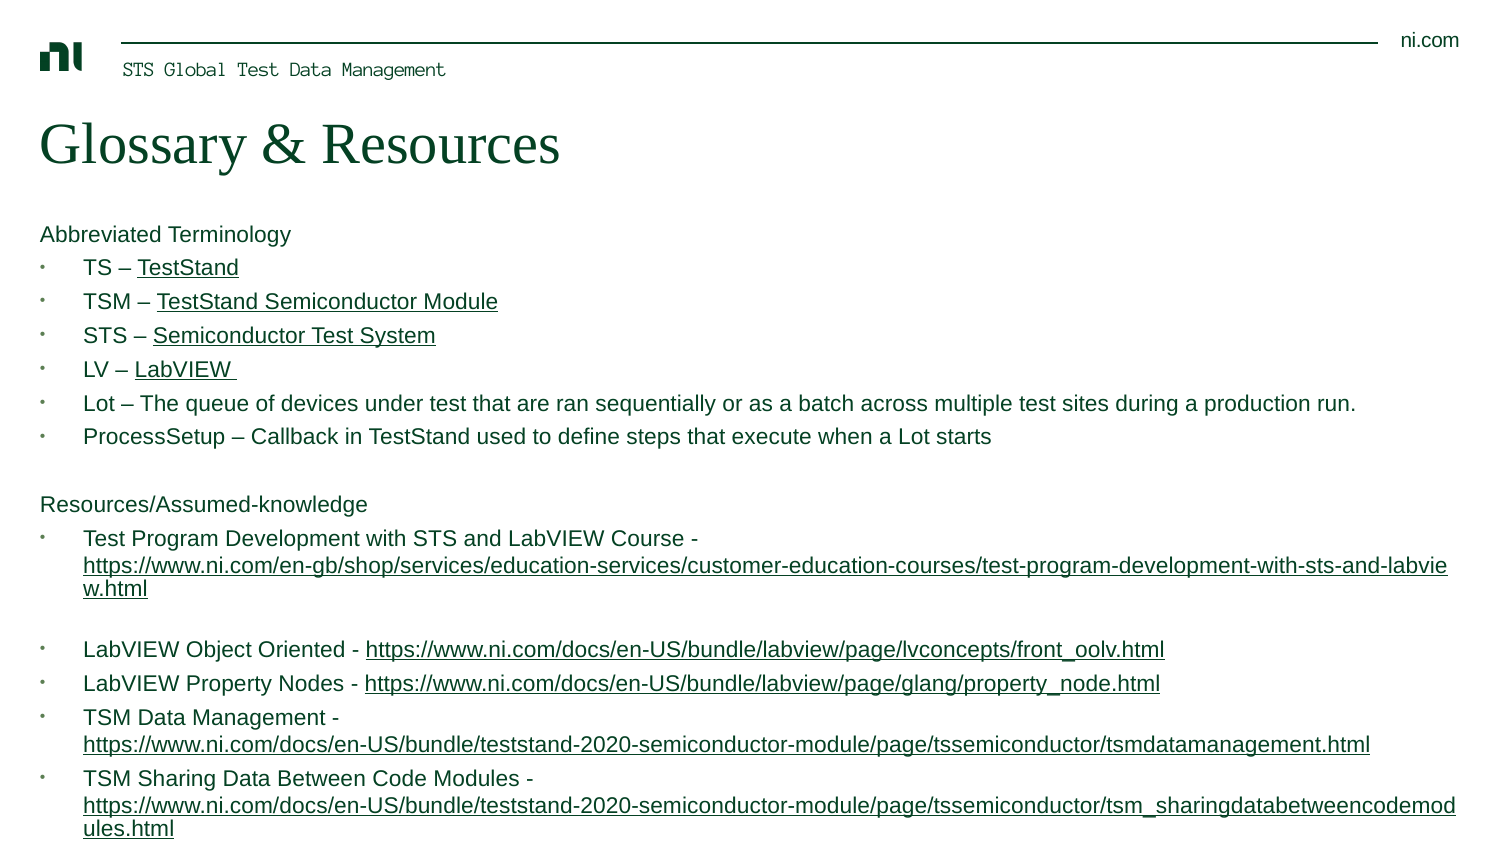

STS Global Test Data Management

# Glossary & Resources
Abbreviated Terminology
TS – TestStand
TSM – TestStand Semiconductor Module
STS – Semiconductor Test System
LV – LabVIEW
Lot – The queue of devices under test that are ran sequentially or as a batch across multiple test sites during a production run.
ProcessSetup – Callback in TestStand used to define steps that execute when a Lot starts

Resources/Assumed-knowledge
Test Program Development with STS and LabVIEW Course - https://www.ni.com/en-gb/shop/services/education-services/customer-education-courses/test-program-development-with-sts-and-labview.html
LabVIEW Object Oriented - https://www.ni.com/docs/en-US/bundle/labview/page/lvconcepts/front_oolv.html
LabVIEW Property Nodes - https://www.ni.com/docs/en-US/bundle/labview/page/glang/property_node.html
TSM Data Management - https://www.ni.com/docs/en-US/bundle/teststand-2020-semiconductor-module/page/tssemiconductor/tsmdatamanagement.html
TSM Sharing Data Between Code Modules - https://www.ni.com/docs/en-US/bundle/teststand-2020-semiconductor-module/page/tssemiconductor/tsm_sharingdatabetweencodemodules.html